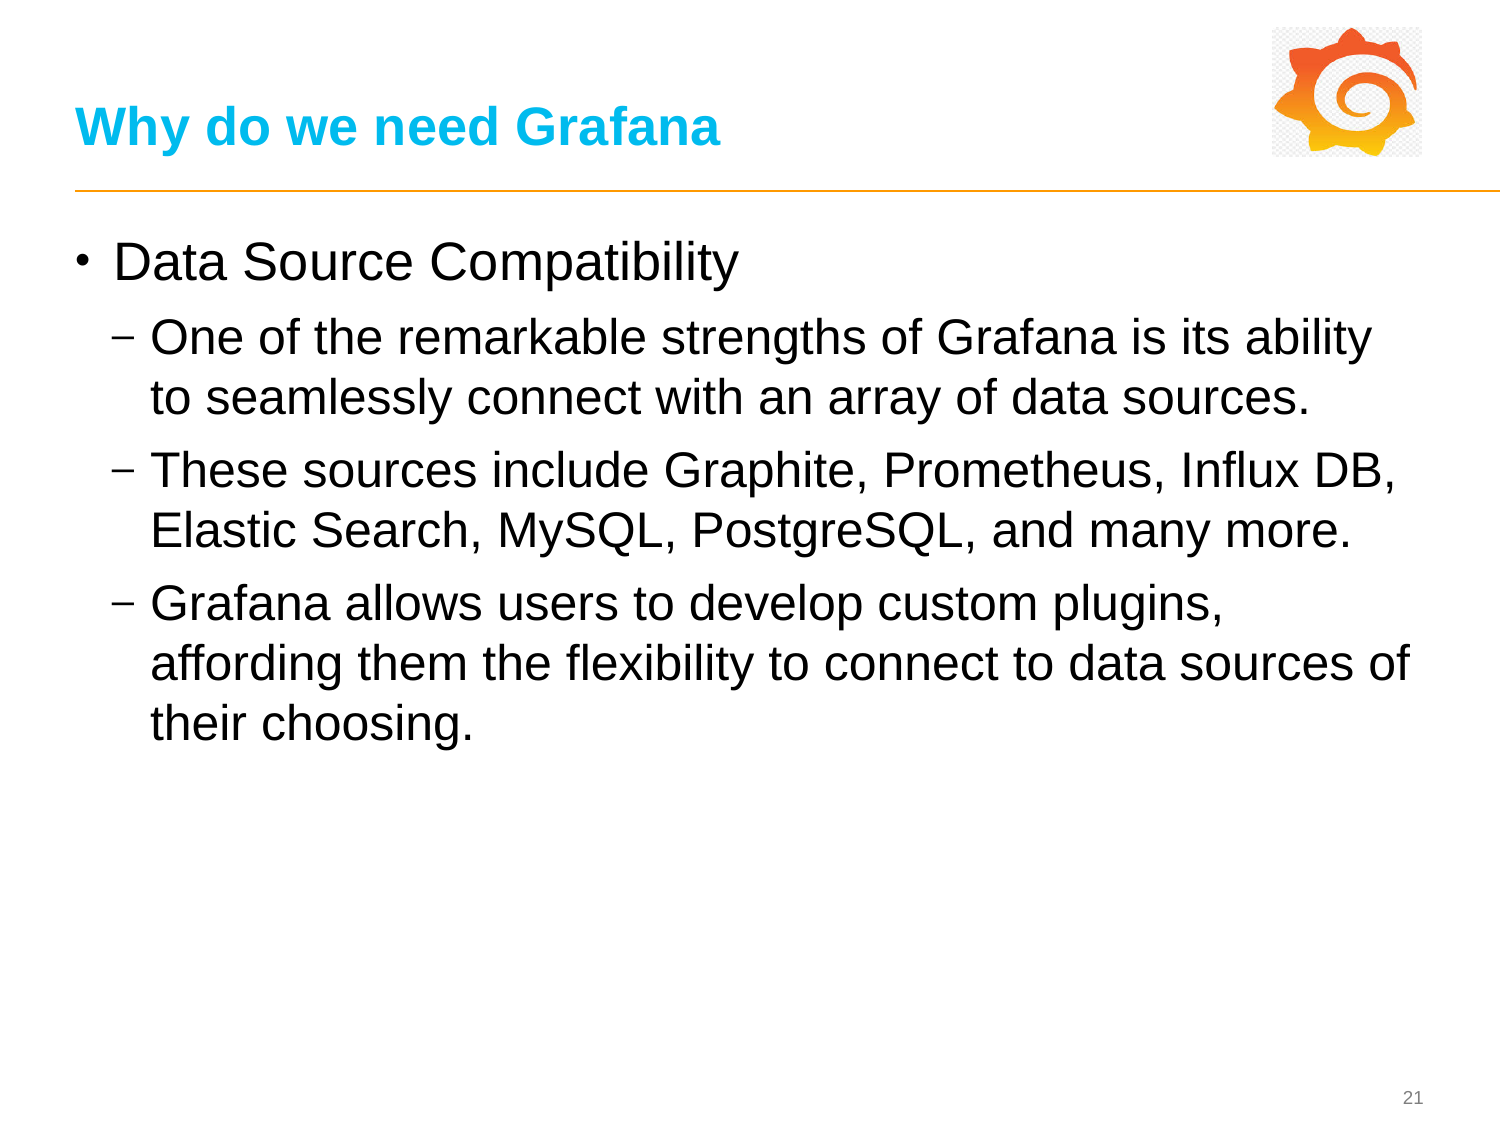

# Why do we need Grafana
Data Source Compatibility
One of the remarkable strengths of Grafana is its ability to seamlessly connect with an array of data sources.
These sources include Graphite, Prometheus, Influx DB, Elastic Search, MySQL, PostgreSQL, and many more.
Grafana allows users to develop custom plugins, affording them the flexibility to connect to data sources of their choosing.